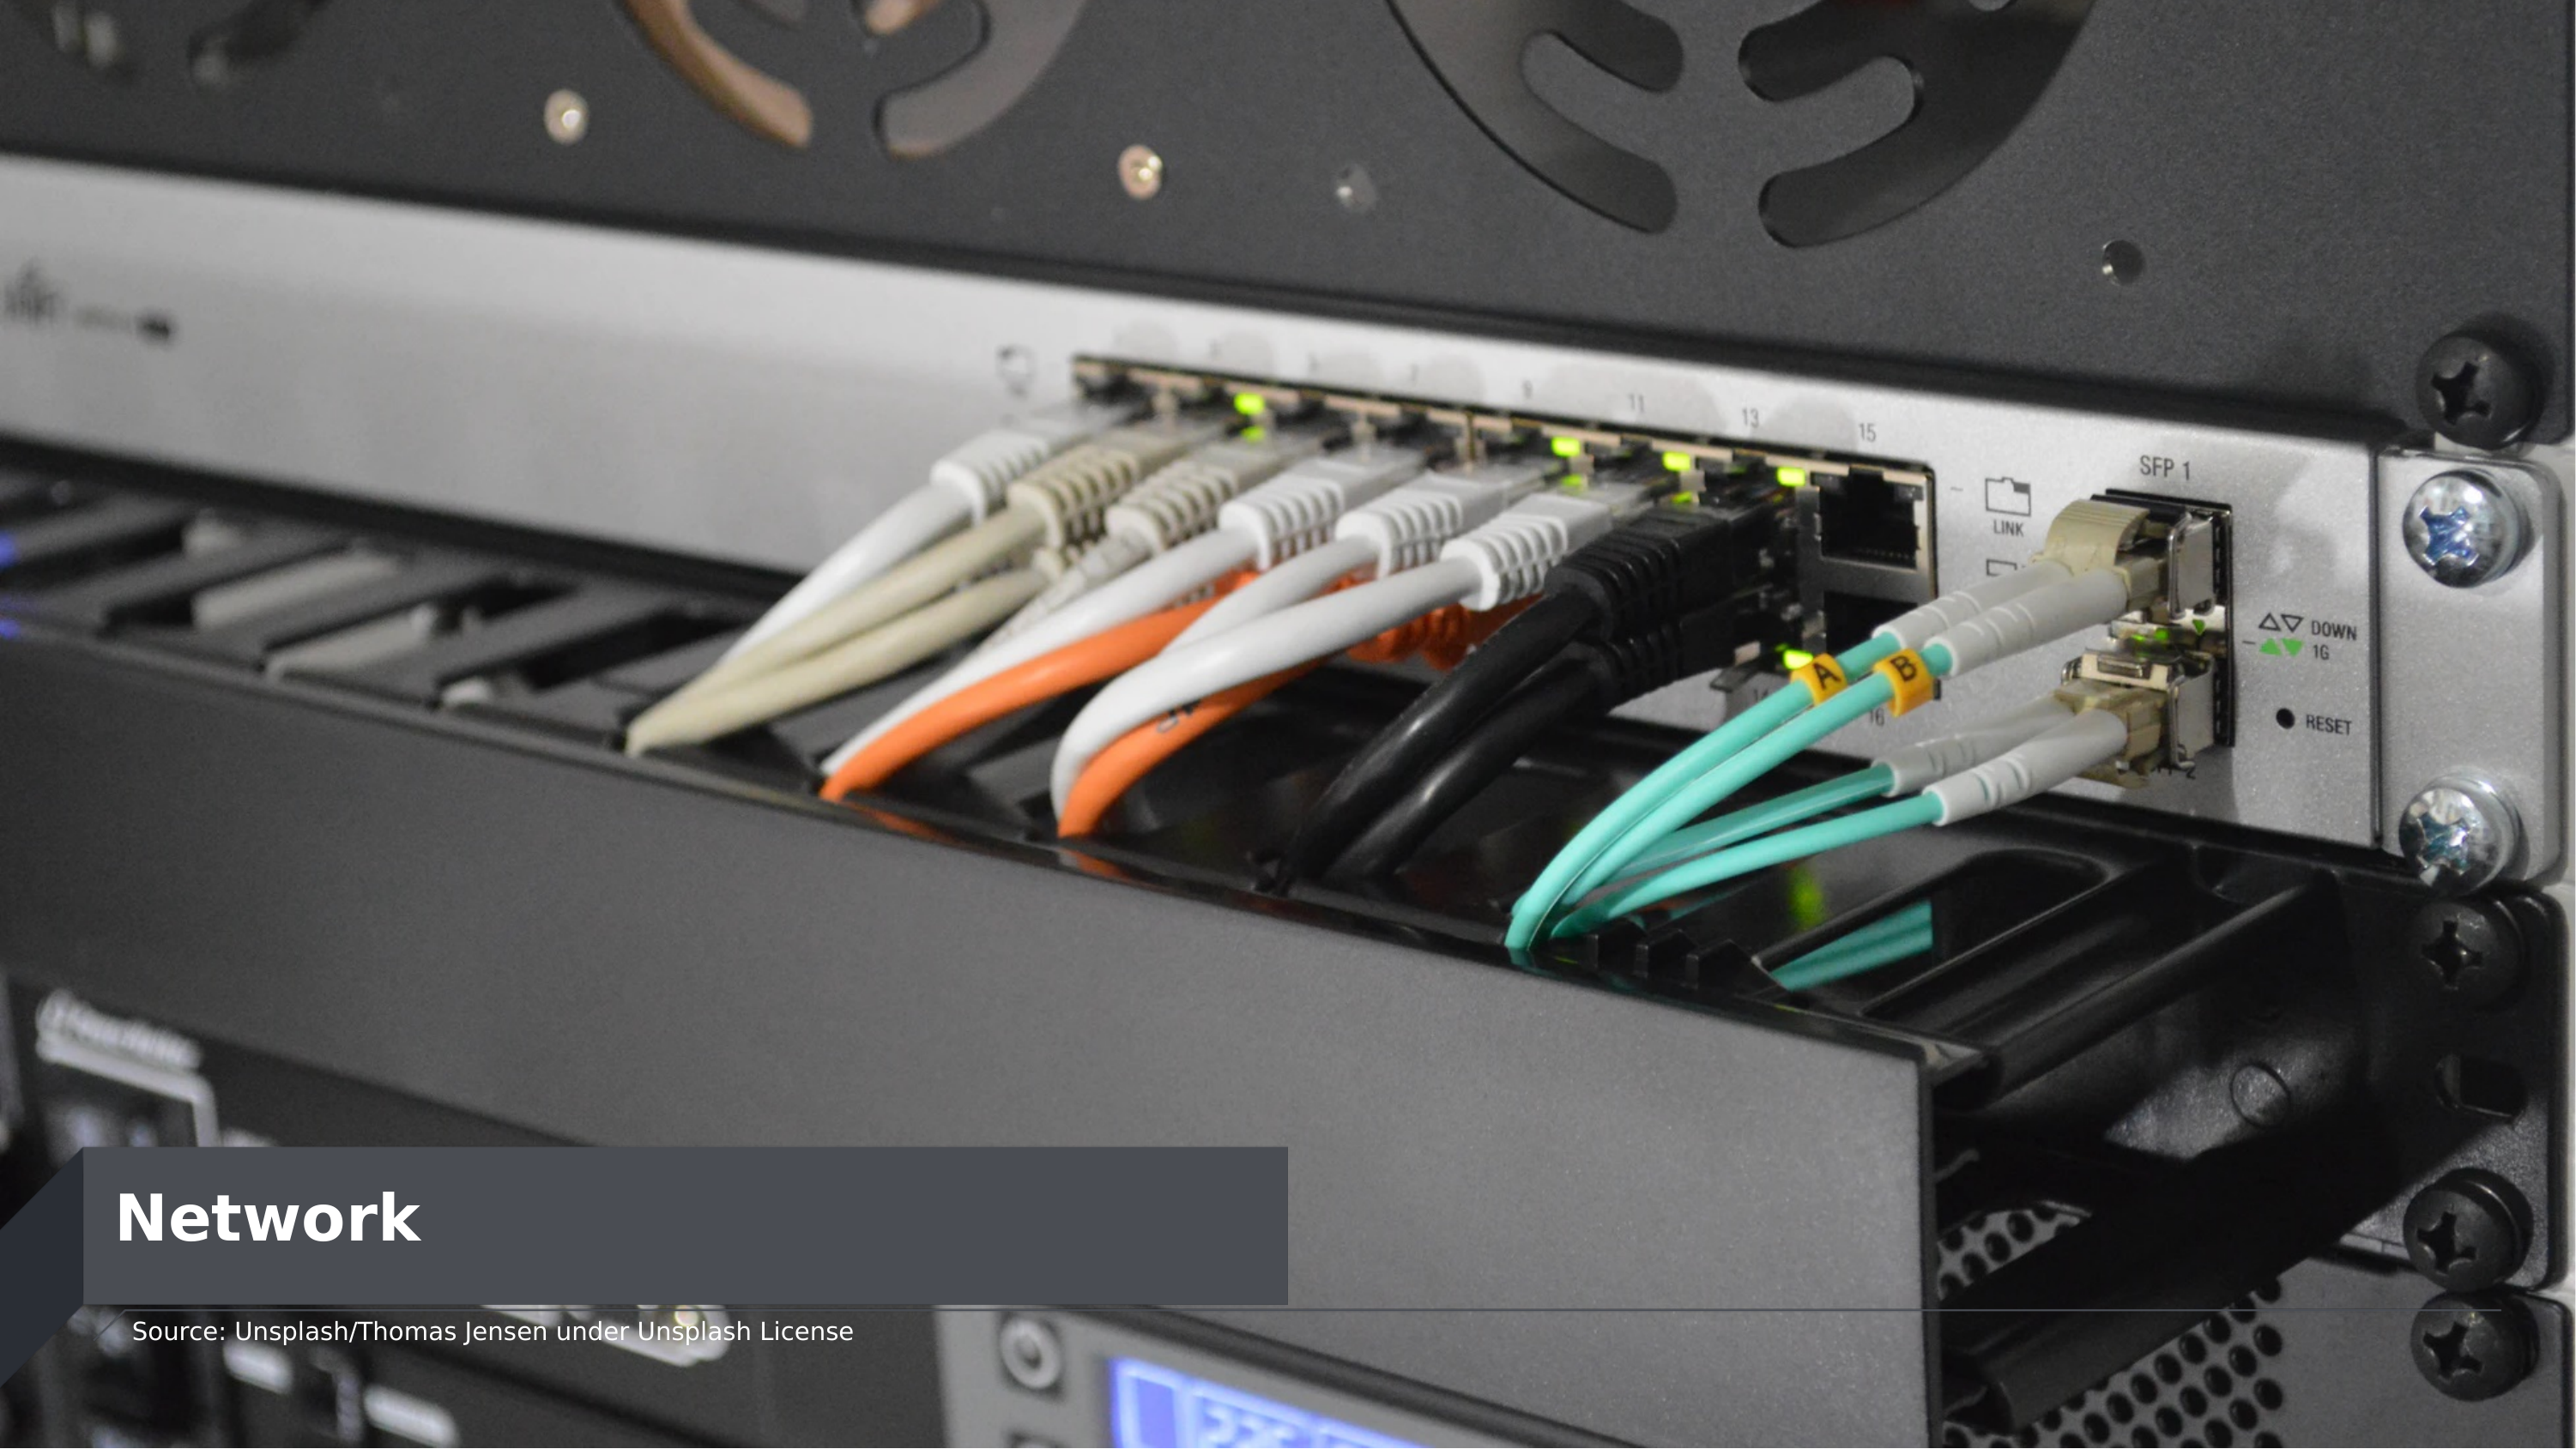

# Network
Source: Unsplash/Thomas Jensen under Unsplash License